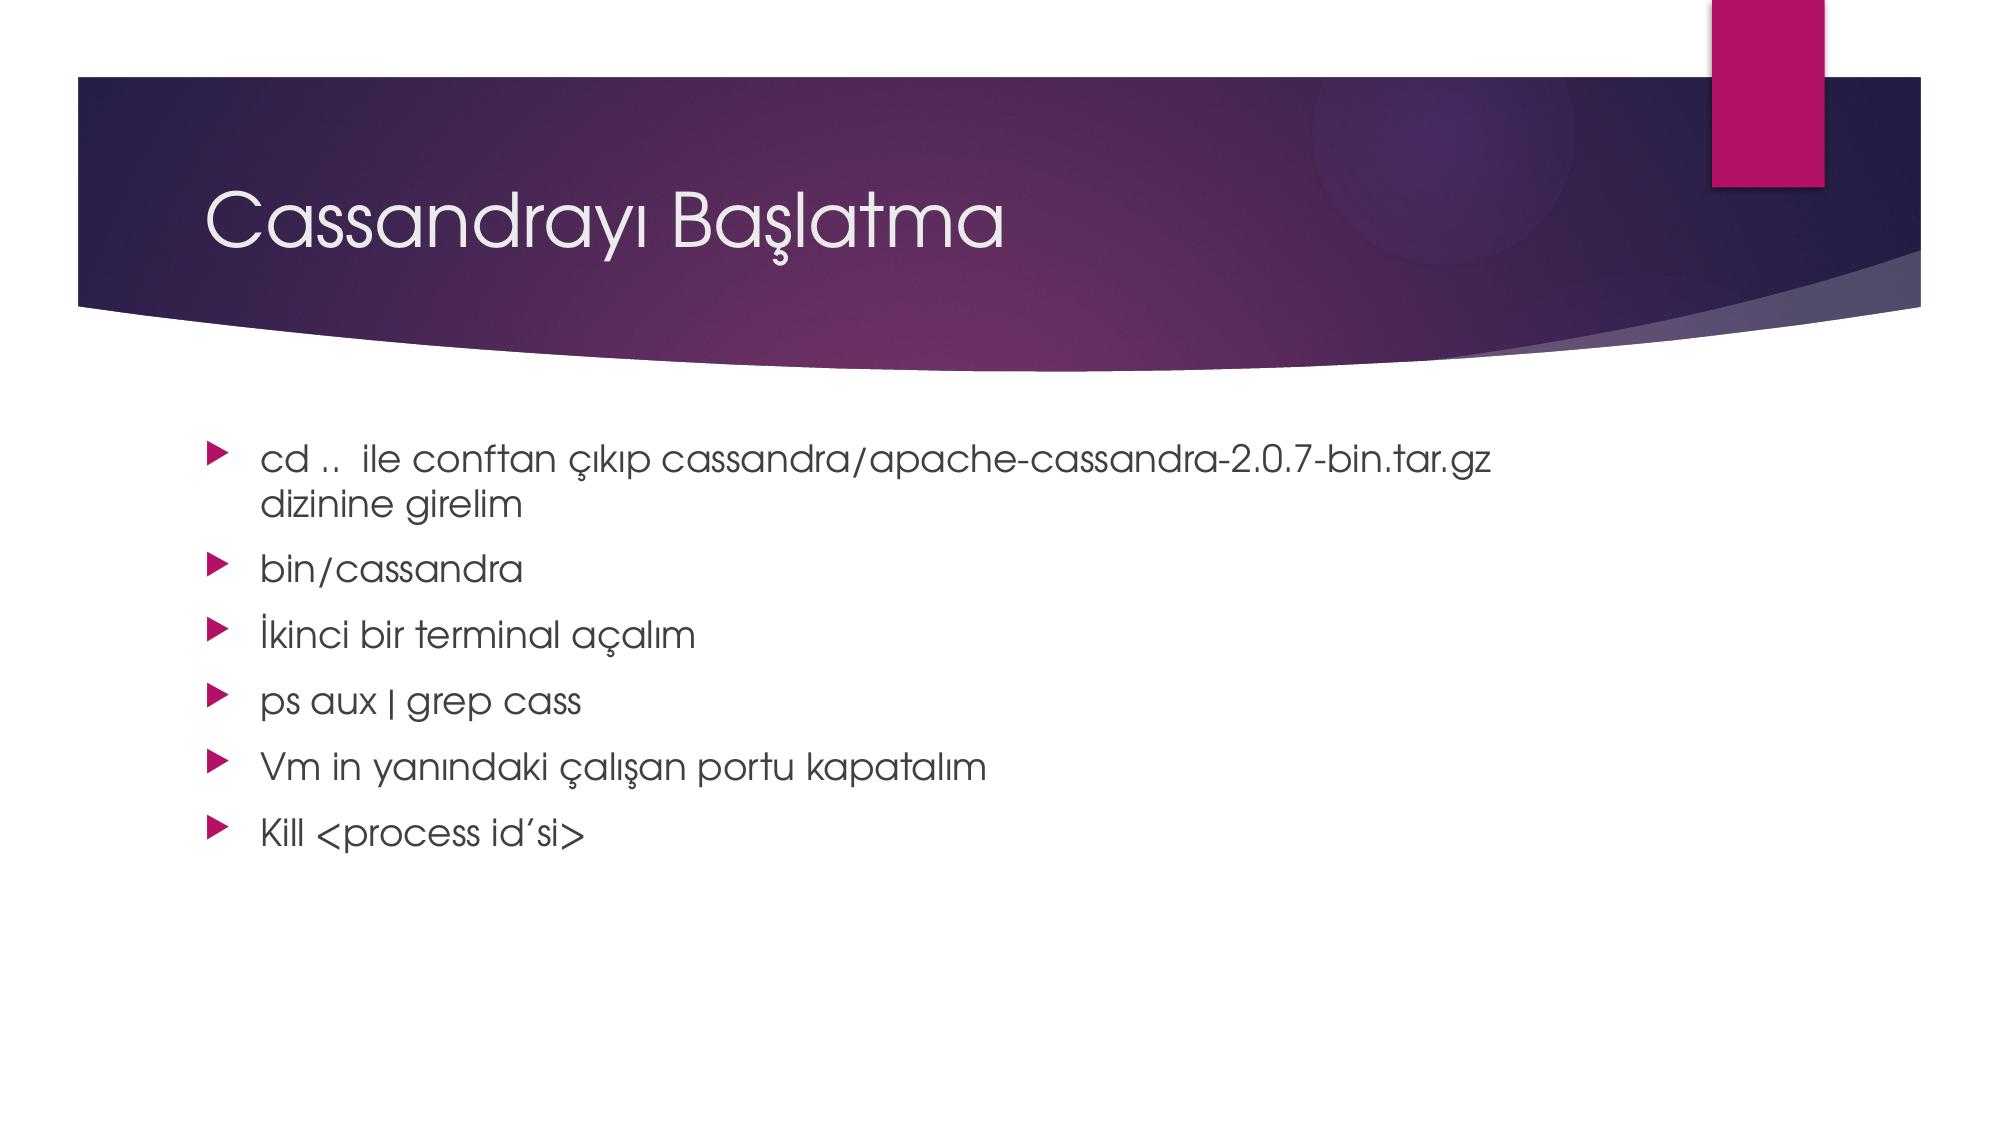

# Cassandrayı Başlatma
cd ..  ile conftan çıkıp cassandra/apache-cassandra-2.0.7-bin.tar.gz dizinine girelim
bin/cassandra
İkinci bir terminal açalım
ps aux | grep cass
Vm in yanındaki çalışan portu kapatalım
Kill <process id’si>